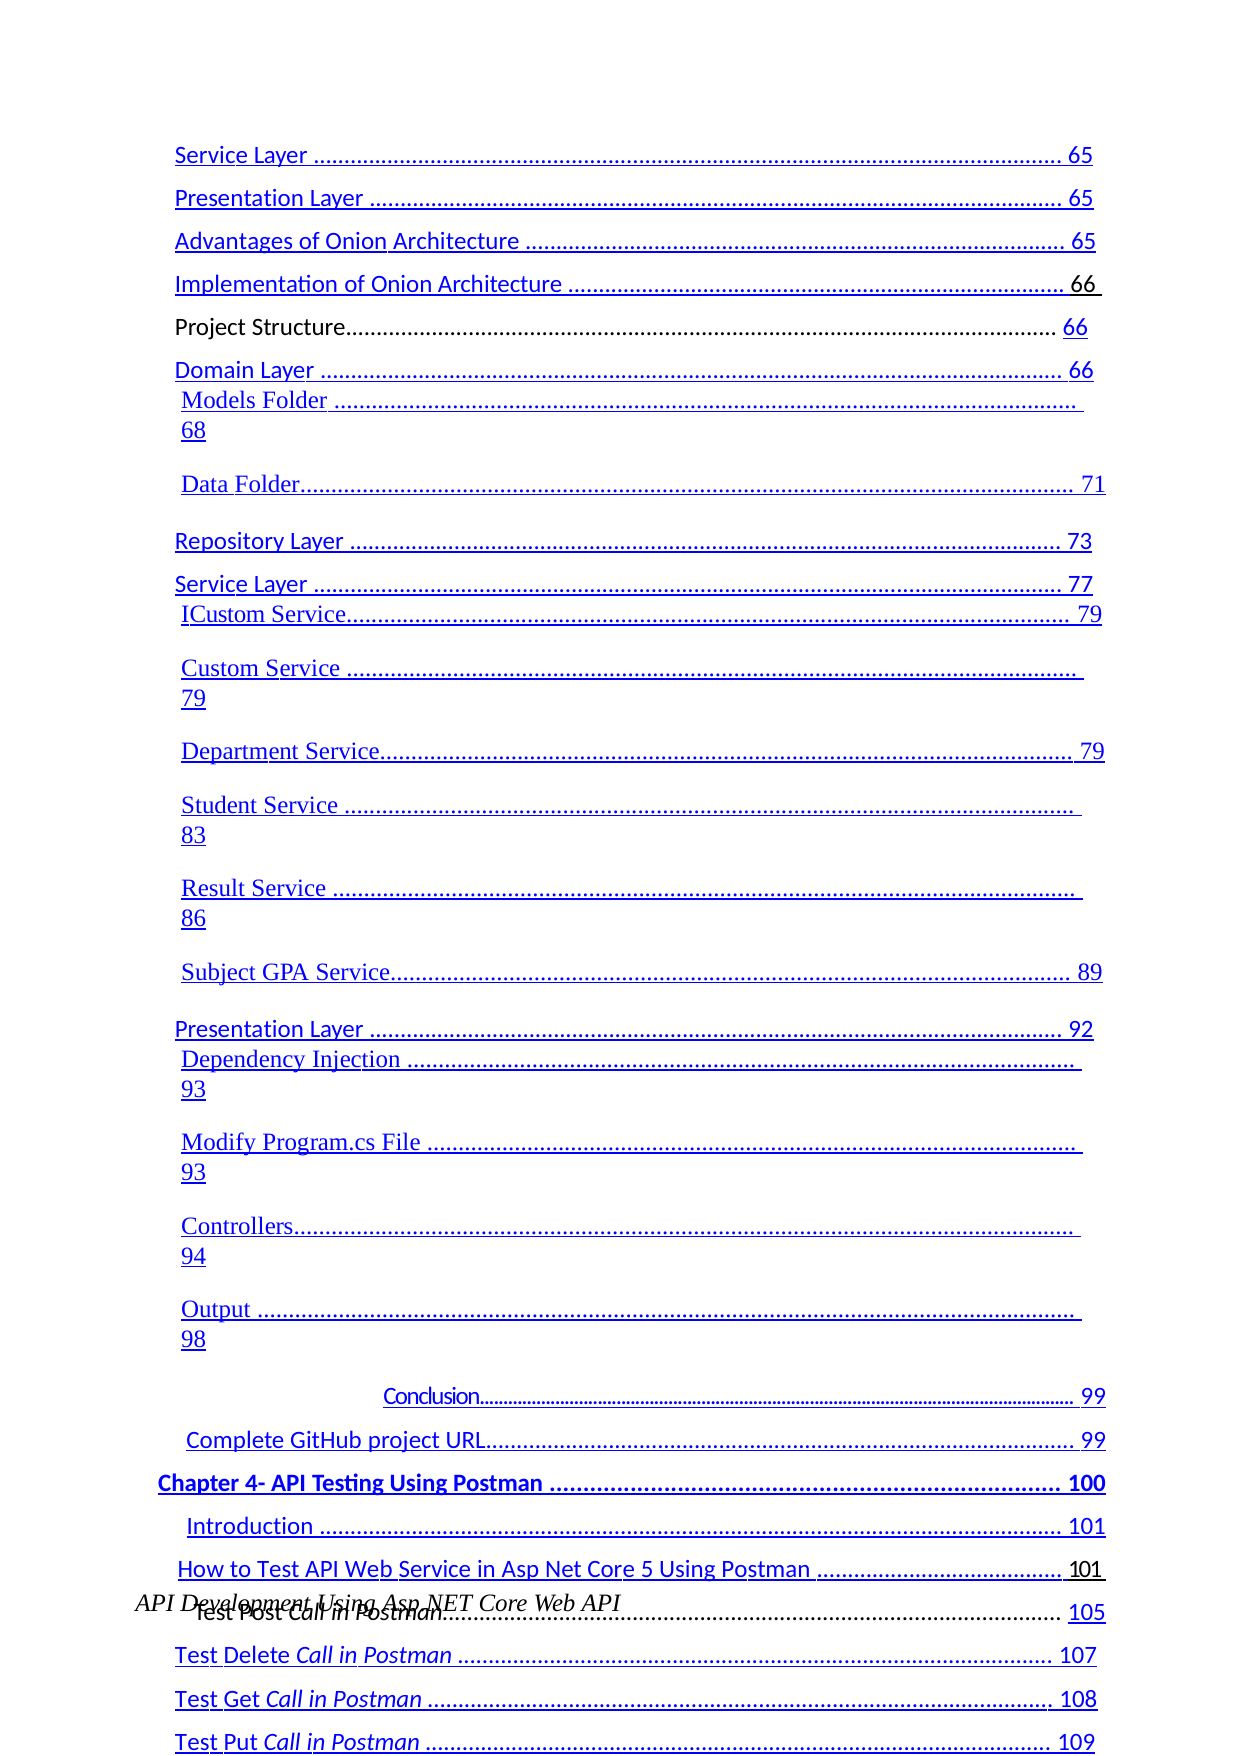

Service Layer .......................................................................................................................... 65
Presentation Layer ................................................................................................................. 65
Advantages of Onion Architecture ........................................................................................ 65
Implementation of Onion Architecture ................................................................................. 66  Project Structure.................................................................................................................... 66
Domain Layer ......................................................................................................................... 66
Models Folder ....................................................................................................................... 68
Data Folder............................................................................................................................ 71

Repository Layer .................................................................................................................... 73
Service Layer .......................................................................................................................... 77
ICustom Service.................................................................................................................... 79
Custom Service ..................................................................................................................... 79
Department Service............................................................................................................... 79
Student Service ..................................................................................................................... 83
Result Service ....................................................................................................................... 86
Subject GPA Service............................................................................................................. 89

Presentation Layer ................................................................................................................. 92
Dependency Injection ........................................................................................................... 93
Modify Program.cs File ........................................................................................................ 93
Controllers............................................................................................................................. 94
Output ................................................................................................................................... 98

Conclusion.............................................................................................................................. 99
Complete GitHub project URL................................................................................................ 99
Chapter 4- API Testing Using Postman ............................................................................ 100
Introduction ......................................................................................................................... 101
How to Test API Web Service in Asp Net Core 5 Using Postman ........................................ 101  Test Post Call in Postman..................................................................................................... 105
Test Delete Call in Postman ................................................................................................. 107
Test Get Call in Postman ...................................................................................................... 108
Test Put Call in Postman ...................................................................................................... 109
Conclusion............................................................................................................................ 111
API Development Using Asp.NET Core Web API